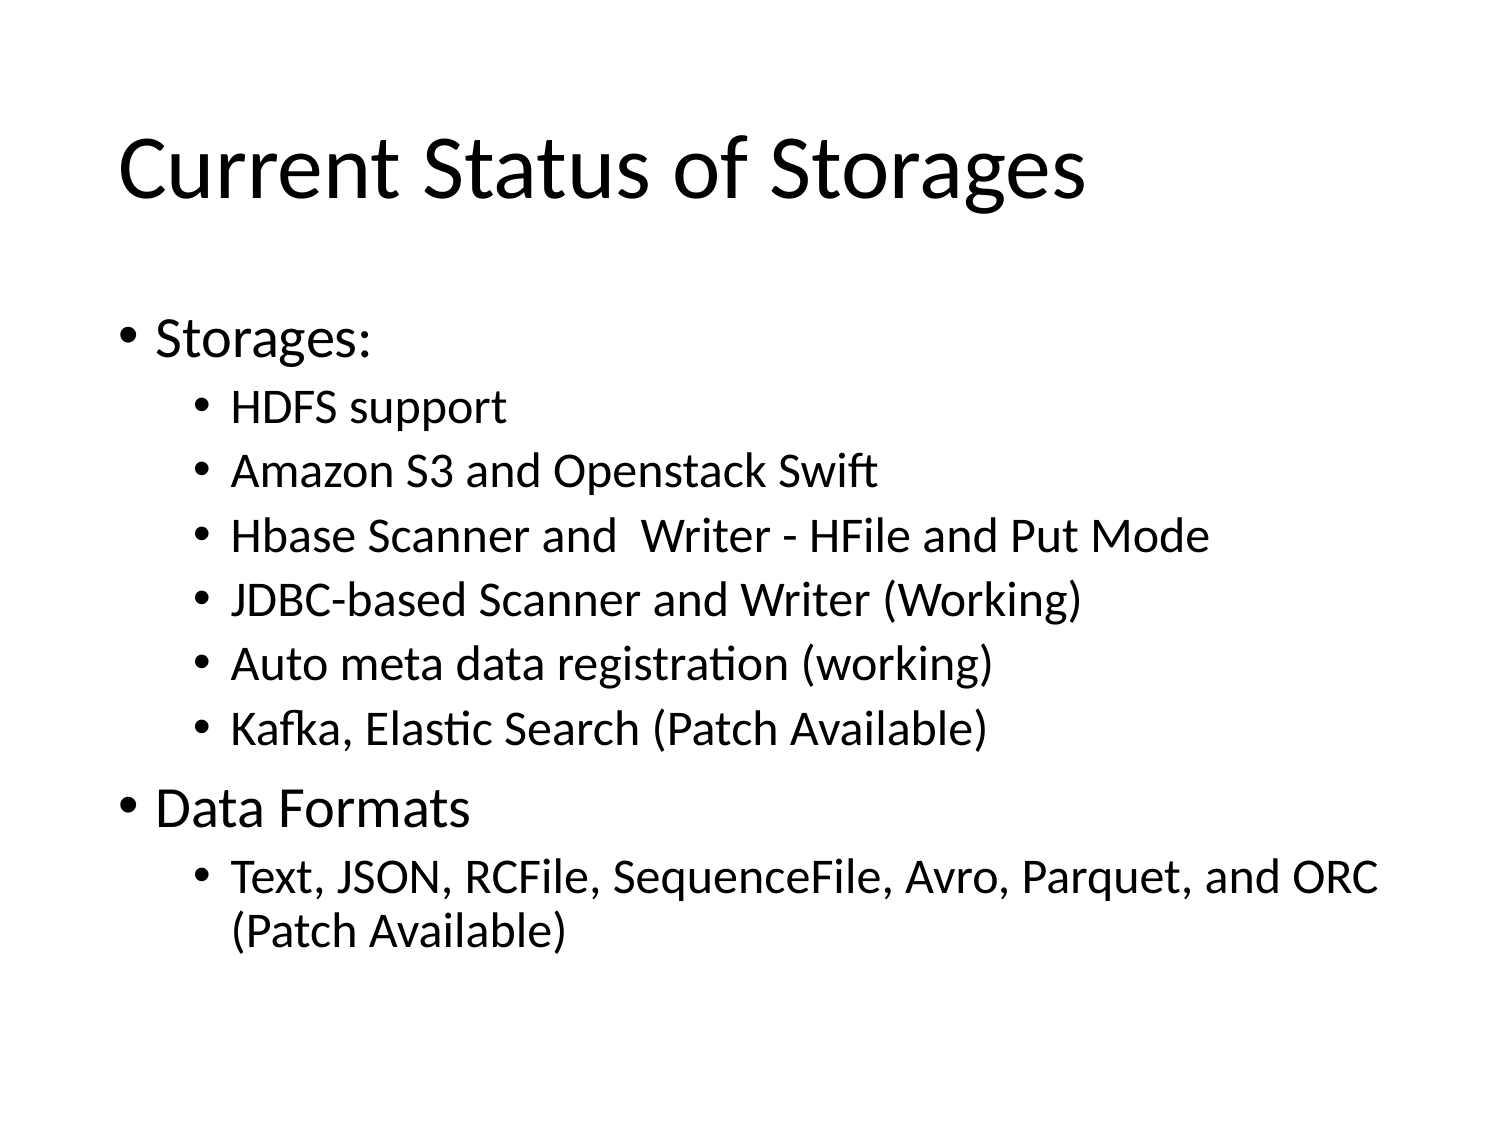

# Current Status of Storages
Storages:
HDFS support
Amazon S3 and Openstack Swift
Hbase Scanner and  Writer - HFile and Put Mode
JDBC-based Scanner and Writer (Working)
Auto meta data registration (working)
Kafka, Elastic Search (Patch Available)
Data Formats
Text, JSON, RCFile, SequenceFile, Avro, Parquet, and ORC (Patch Available)